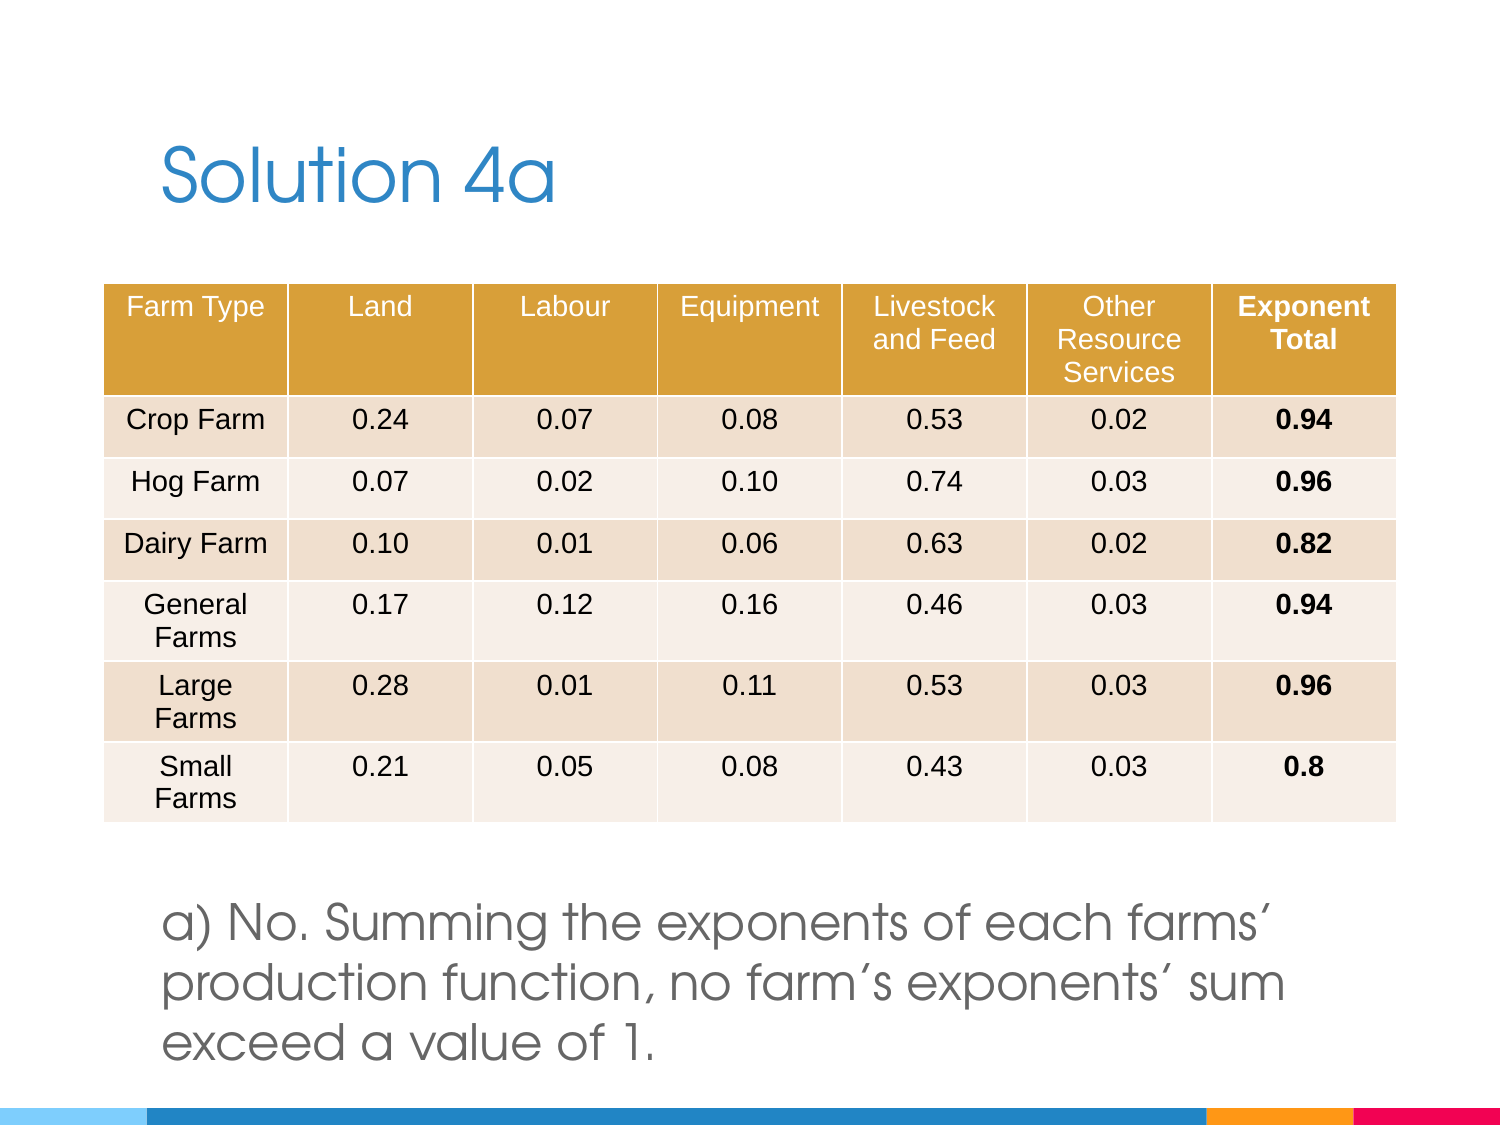

# Solution 4a
| Farm Type | Land | Labour | Equipment | Livestock and Feed | Other Resource Services | Exponent Total |
| --- | --- | --- | --- | --- | --- | --- |
| Crop Farm | 0.24 | 0.07 | 0.08 | 0.53 | 0.02 | 0.94 |
| Hog Farm | 0.07 | 0.02 | 0.10 | 0.74 | 0.03 | 0.96 |
| Dairy Farm | 0.10 | 0.01 | 0.06 | 0.63 | 0.02 | 0.82 |
| General Farms | 0.17 | 0.12 | 0.16 | 0.46 | 0.03 | 0.94 |
| Large Farms | 0.28 | 0.01 | 0.11 | 0.53 | 0.03 | 0.96 |
| Small Farms | 0.21 | 0.05 | 0.08 | 0.43 | 0.03 | 0.8 |
a) No. Summing the exponents of each farms’ production function, no farm’s exponents’ sum exceed a value of 1.